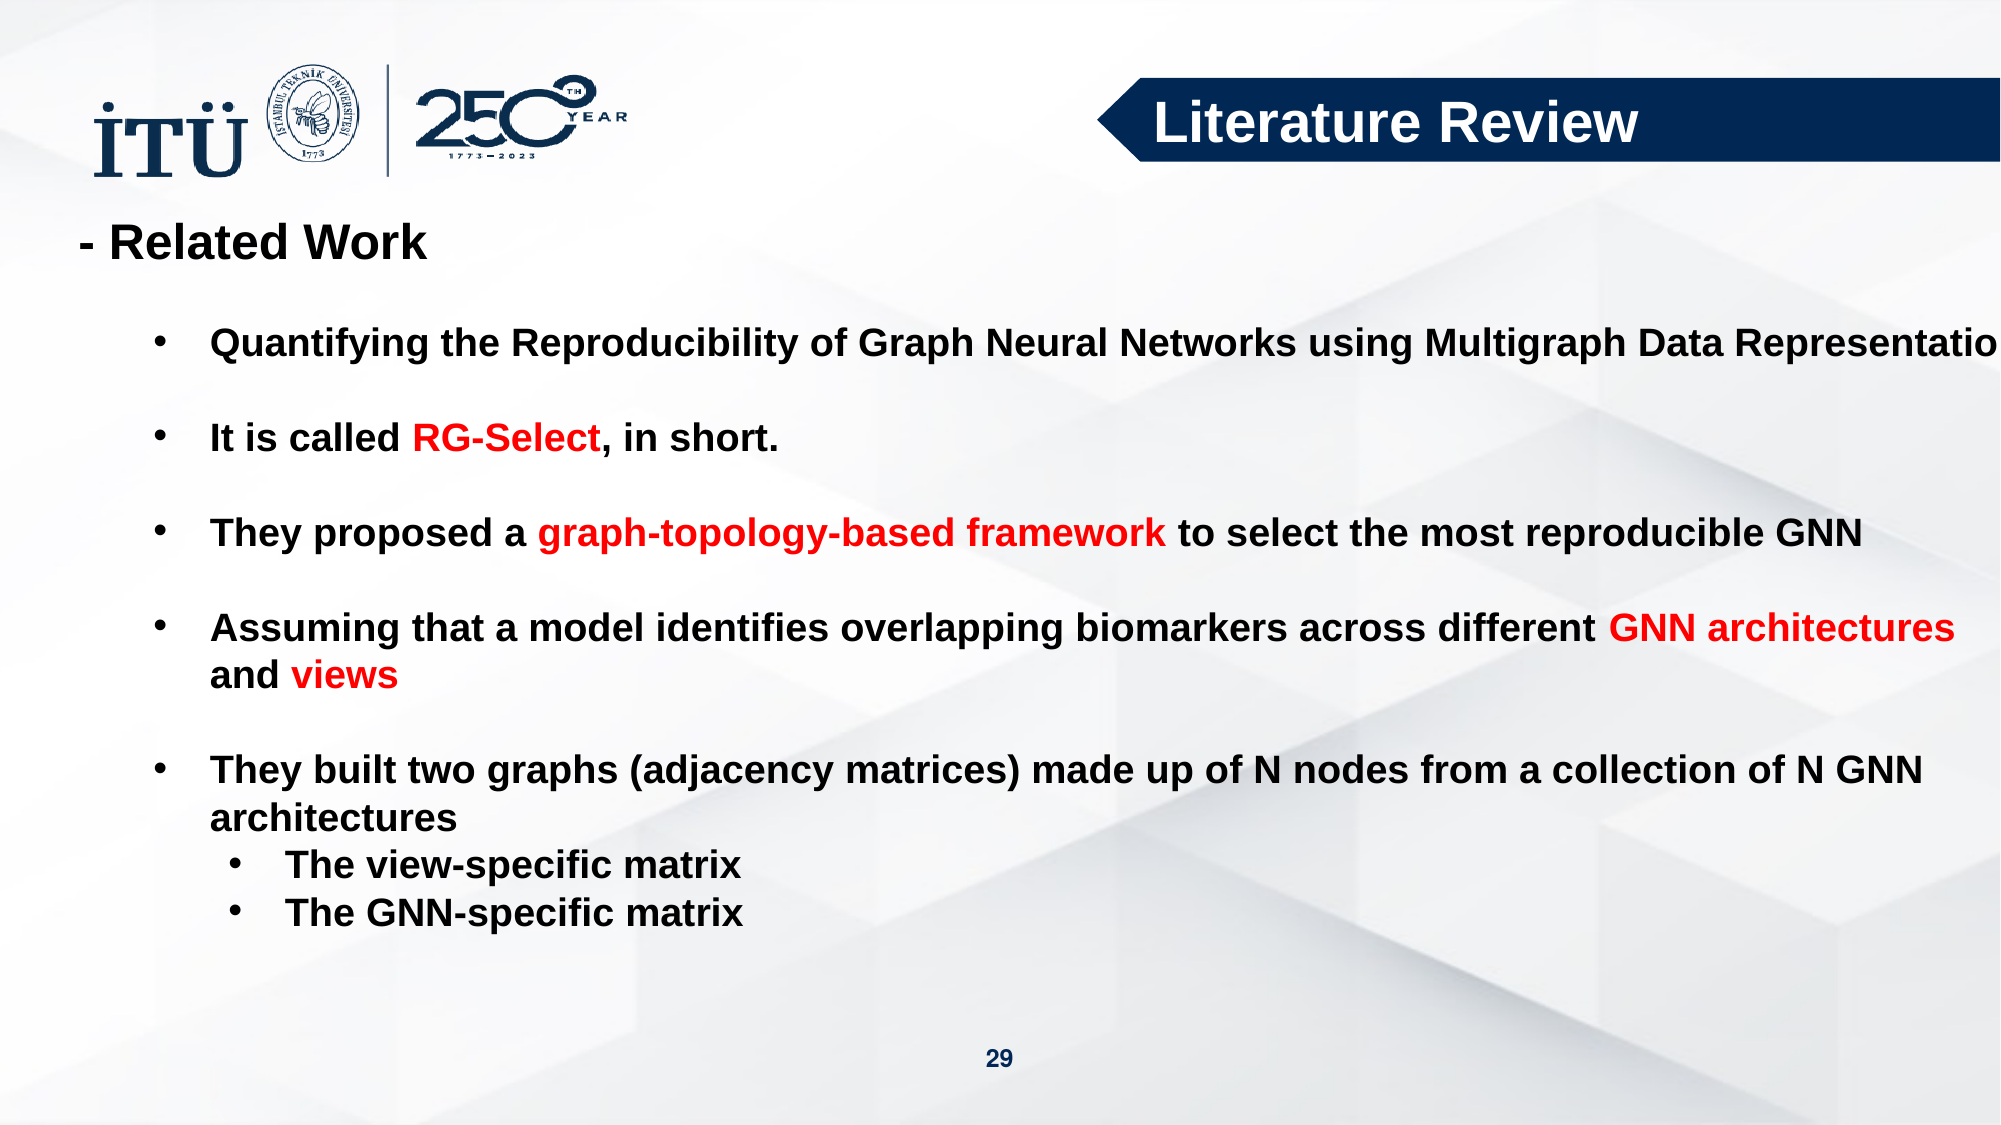

Literature Review
- Related Work

Quantifying the Reproducibility of Graph Neural Networks using Multigraph Data Representation

It is called RG-Select, in short.

They proposed a graph-topology-based framework to select the most reproducible GNN

Assuming that a model identifies overlapping biomarkers across different GNN architectures and views

They built two graphs (adjacency matrices) made up of N nodes from a collection of N GNN architectures
The view-specific matrix
The GNN-specific matrix

29